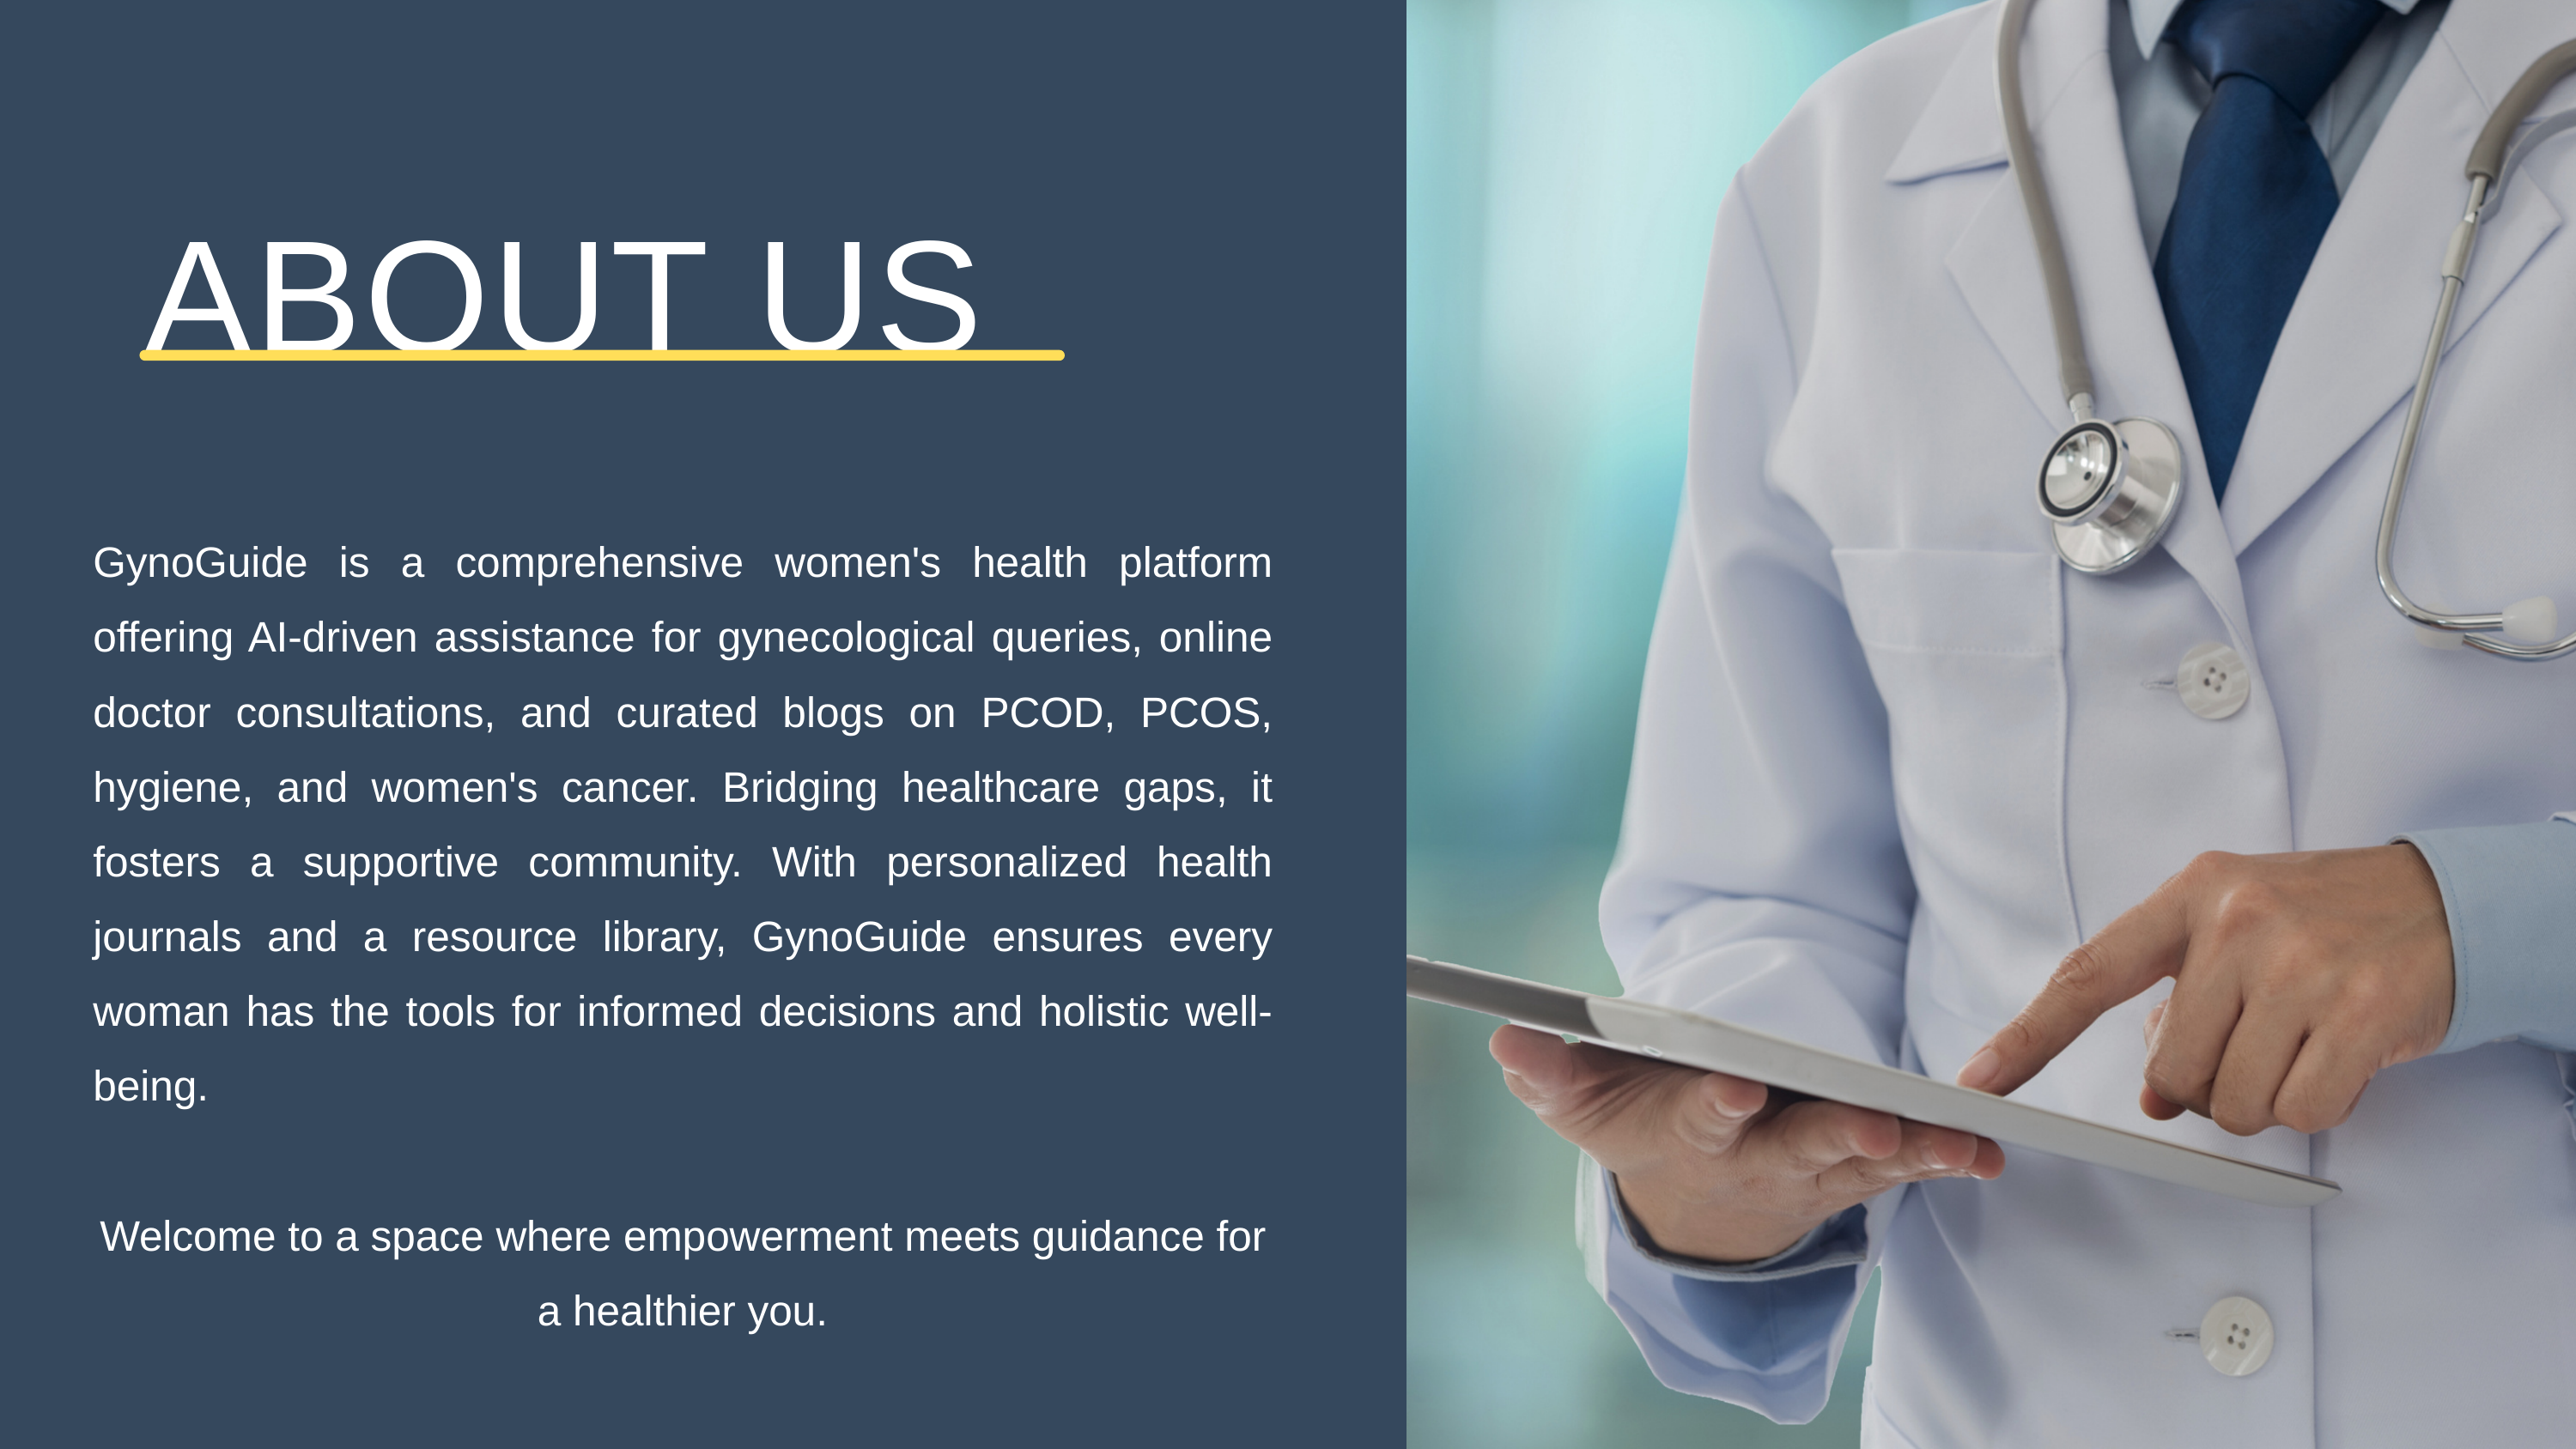

ABOUT US

GynoGuide is a comprehensive women's health platform offering AI-driven assistance for gynecological queries, online doctor consultations, and curated blogs on PCOD, PCOS, hygiene, and women's cancer. Bridging healthcare gaps, it fosters a supportive community. With personalized health journals and a resource library, GynoGuide ensures every woman has the tools for informed decisions and holistic well-being.

Welcome to a space where empowerment meets guidance for a healthier you.